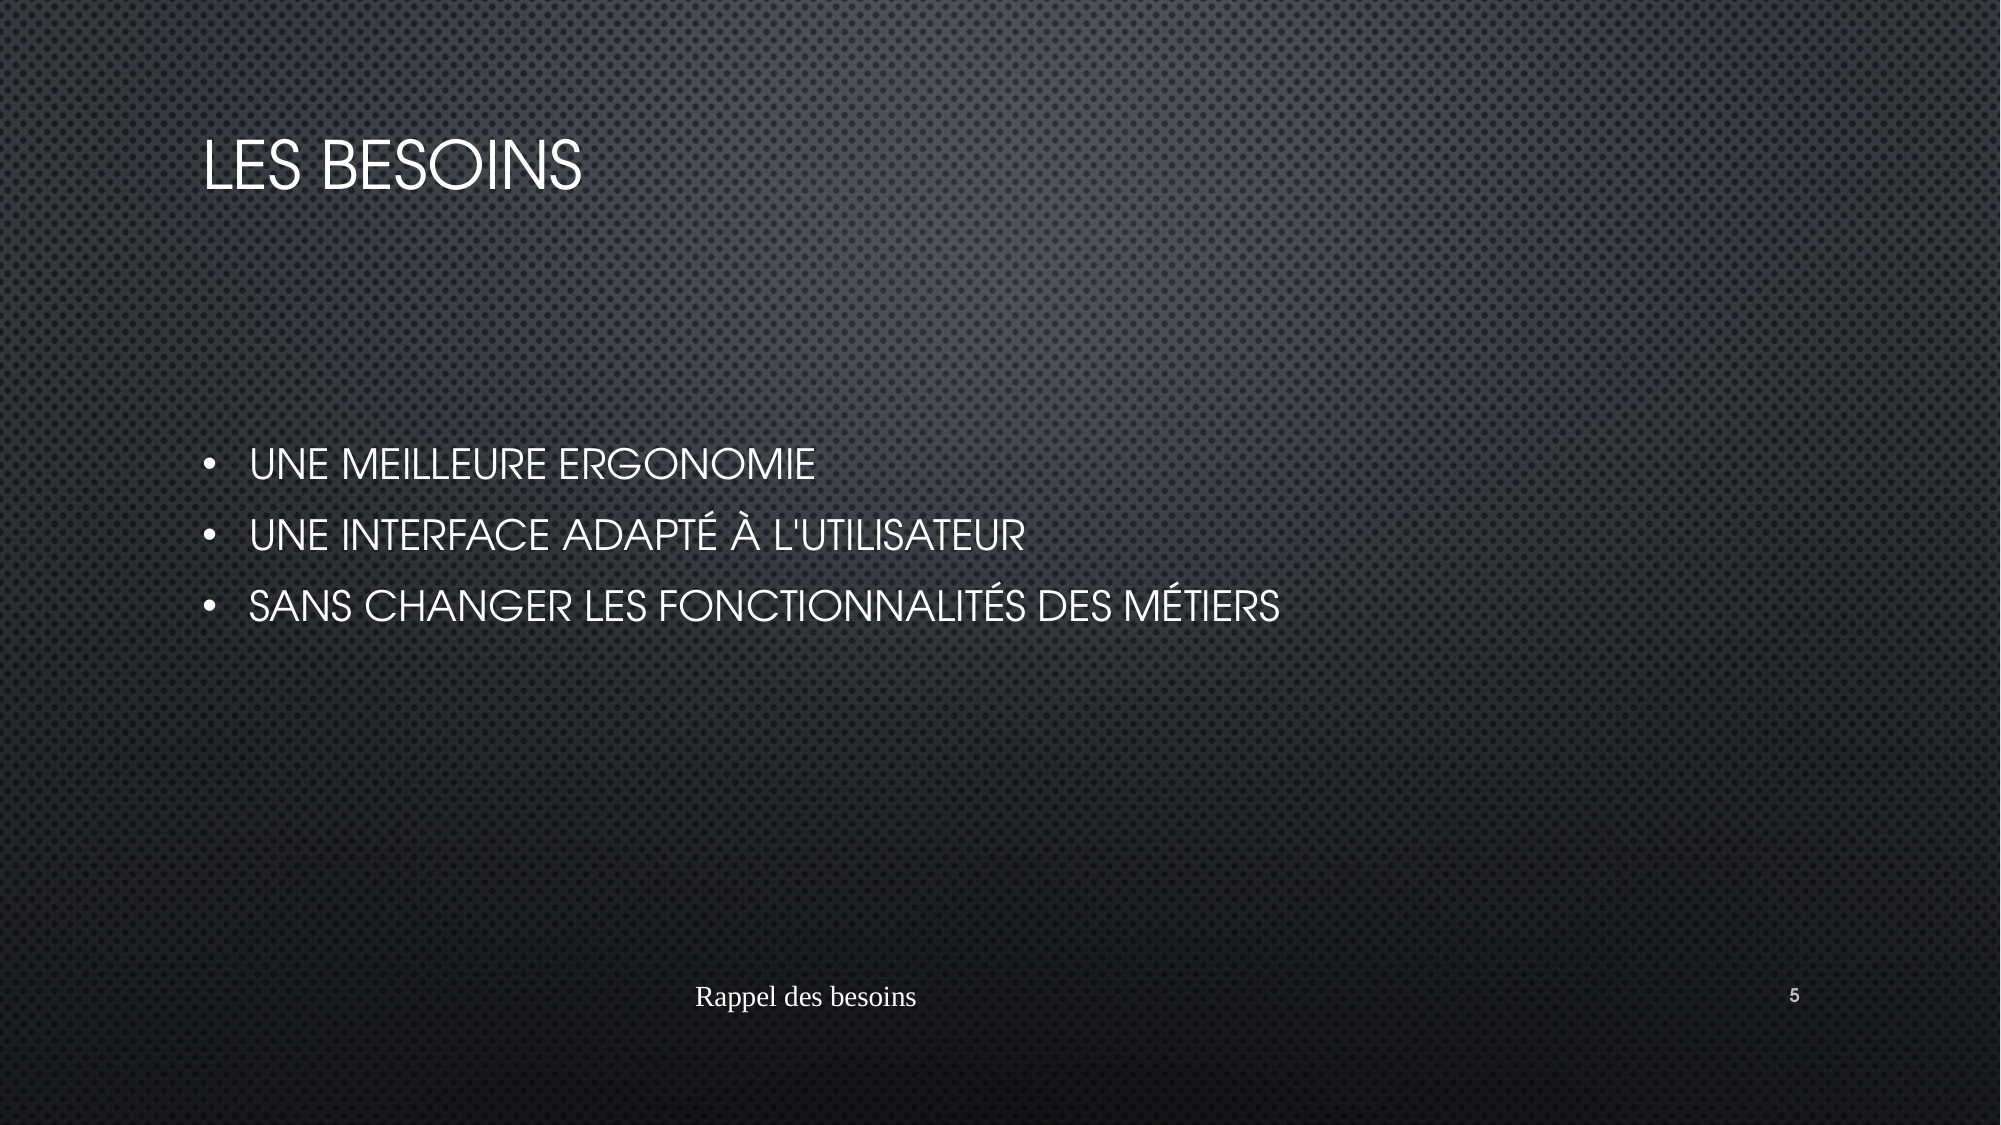

# Les besoins
Une Meilleure Ergonomie
Une Interface adapté à l'utilisateur
Sans Changer Les Fonctionnalités des Métiers

Rappel des besoins
5